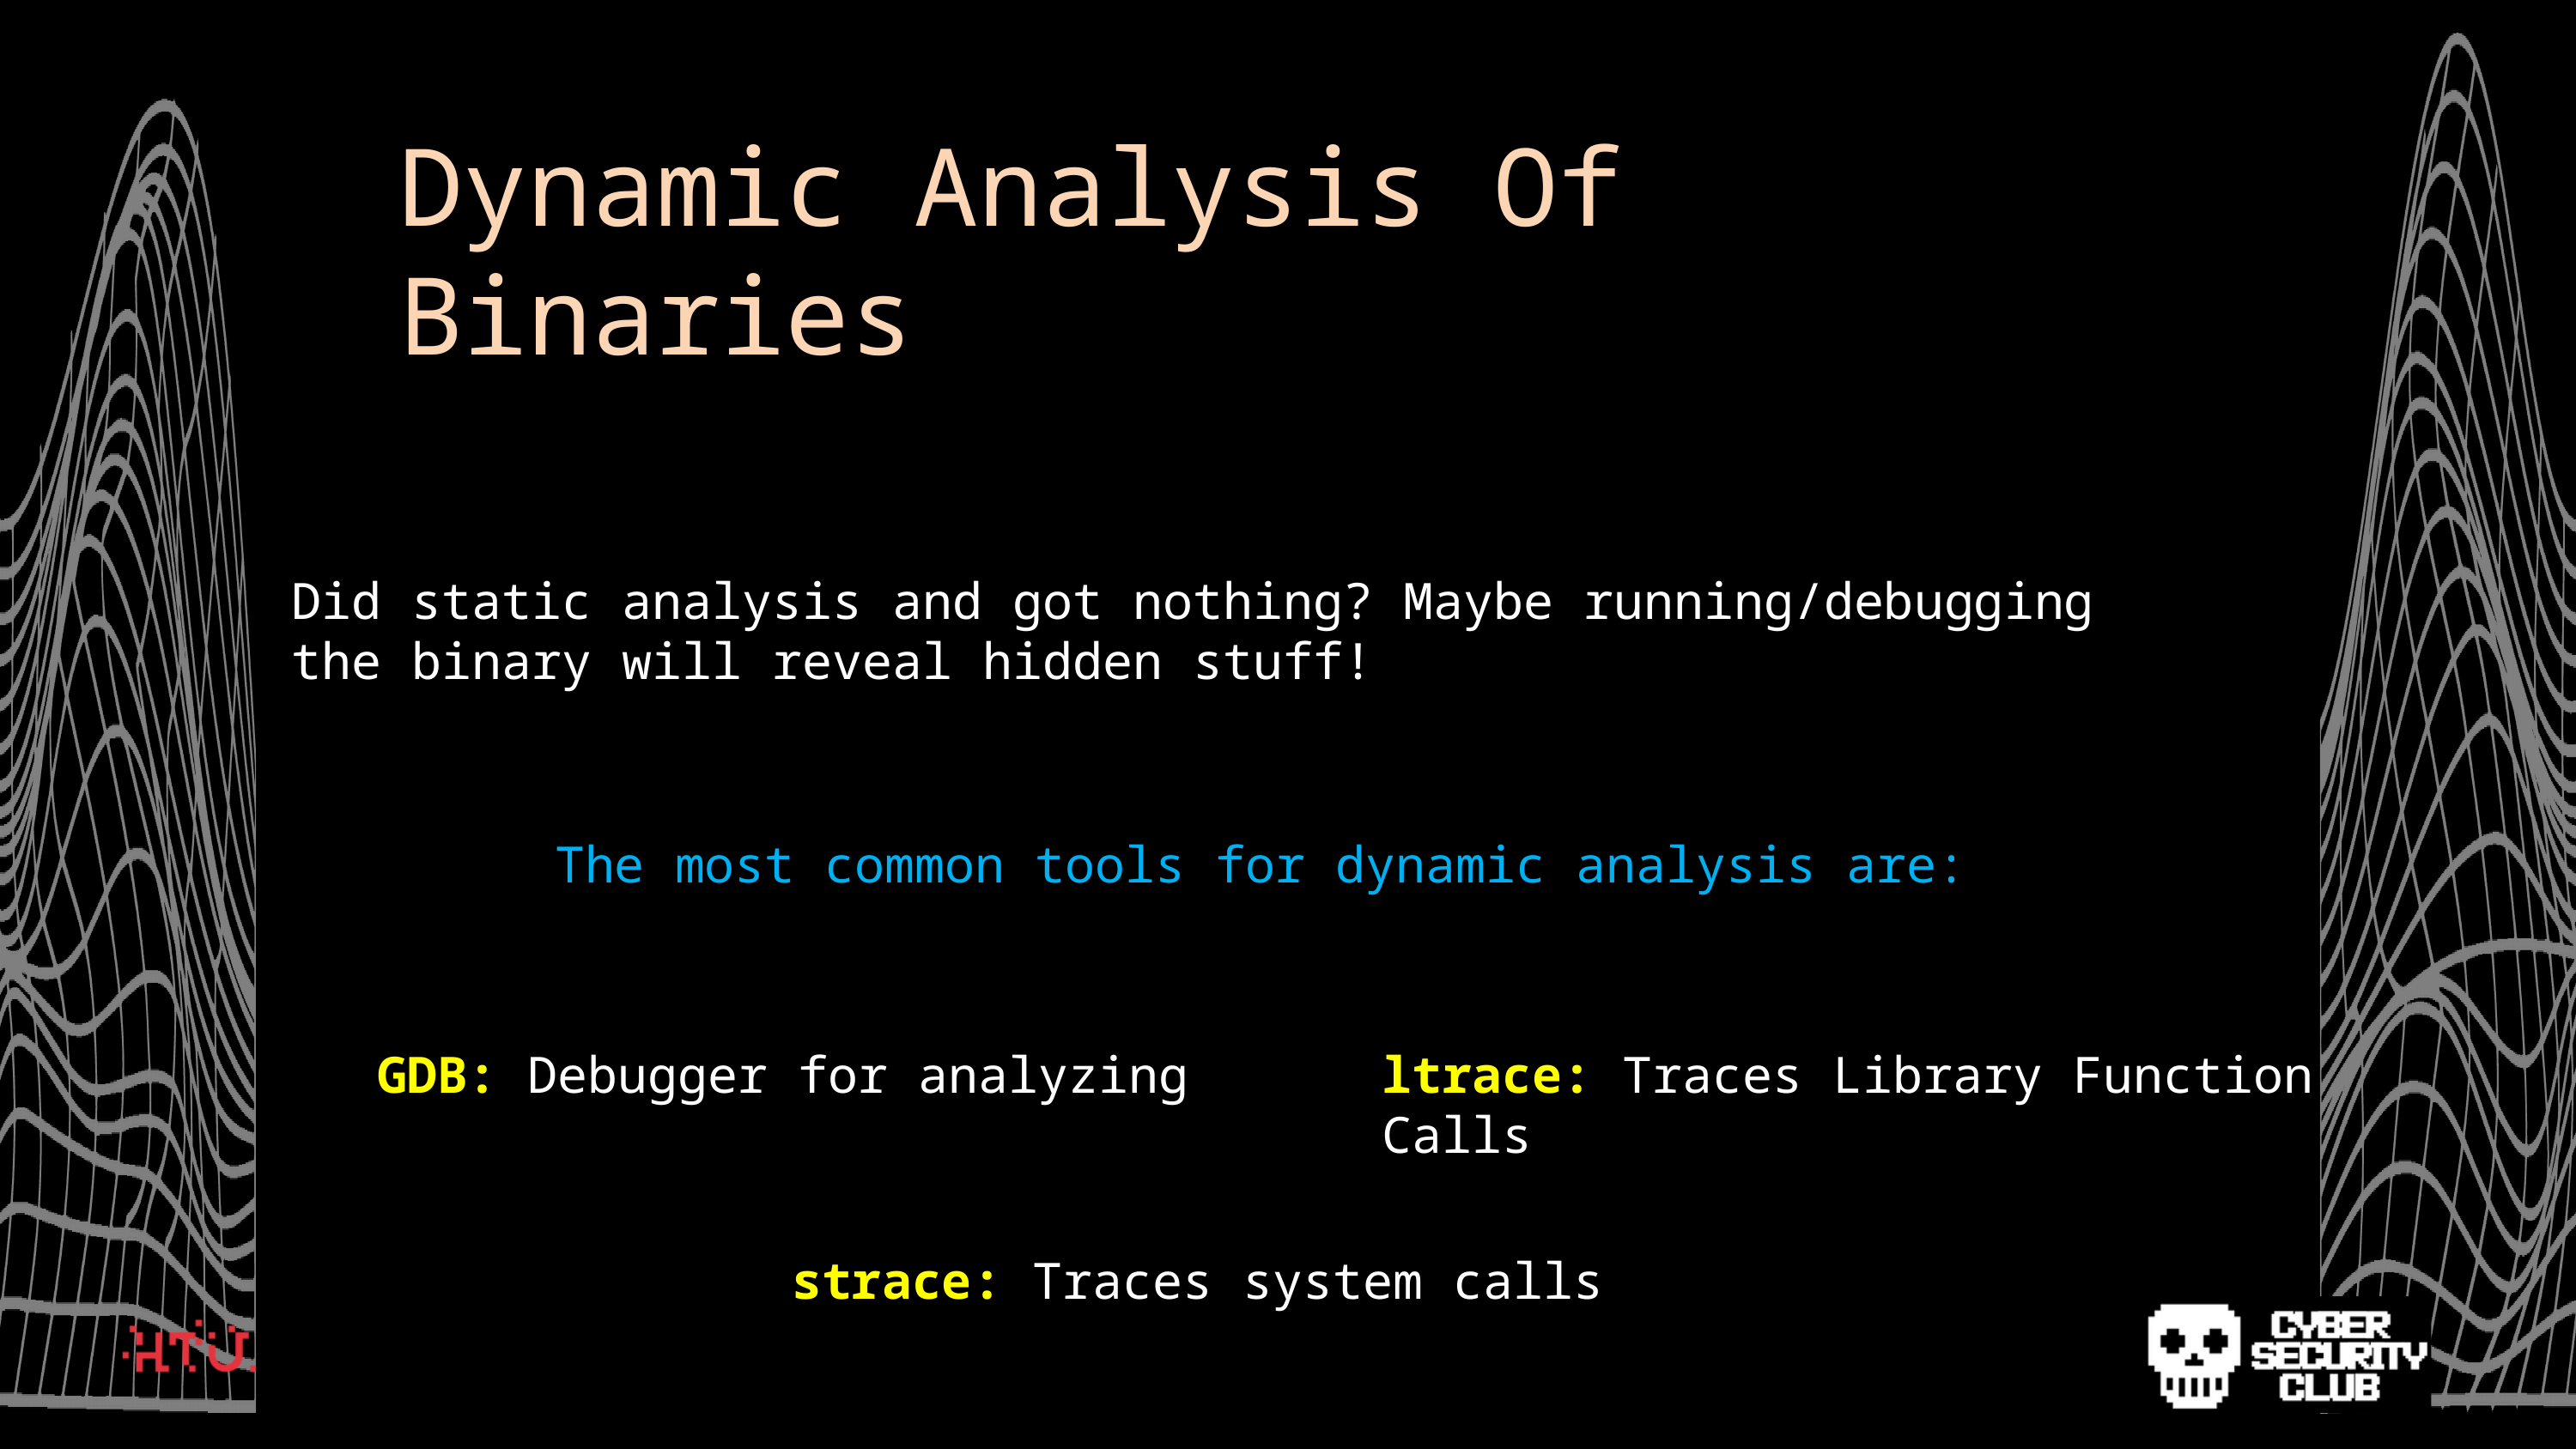

Dynamic Analysis Of Binaries

Did static analysis and got nothing? Maybe running/debugging the binary will reveal hidden stuff!
The most common tools for dynamic analysis are:
GDB: Debugger for analyzing
ltrace: Traces Library Function Calls
strace: Traces system calls